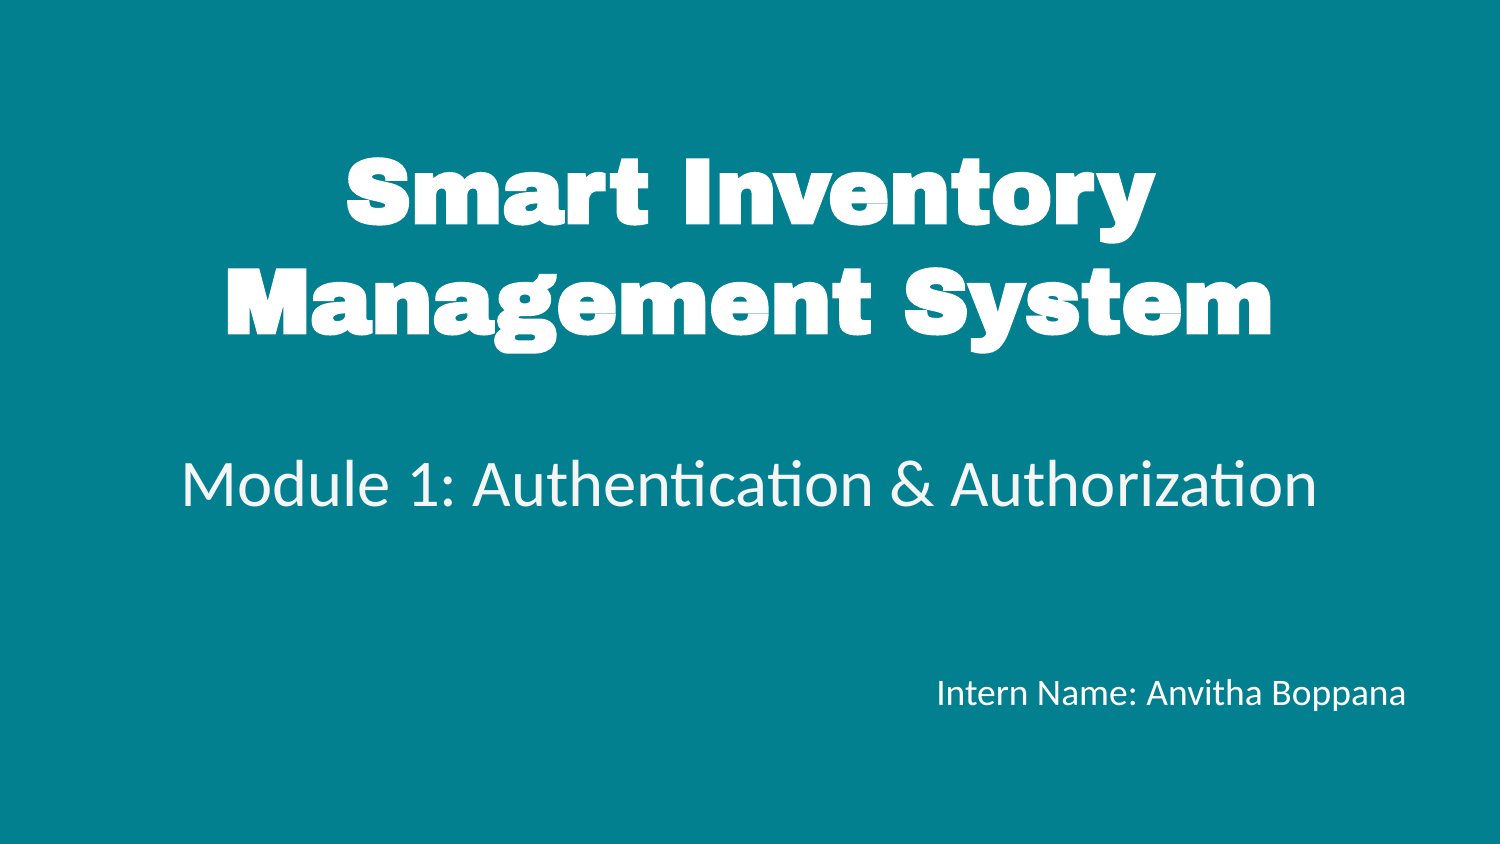

Smart Inventory Management System
Module 1: Authentication & Authorization
Intern Name: Anvitha Boppana